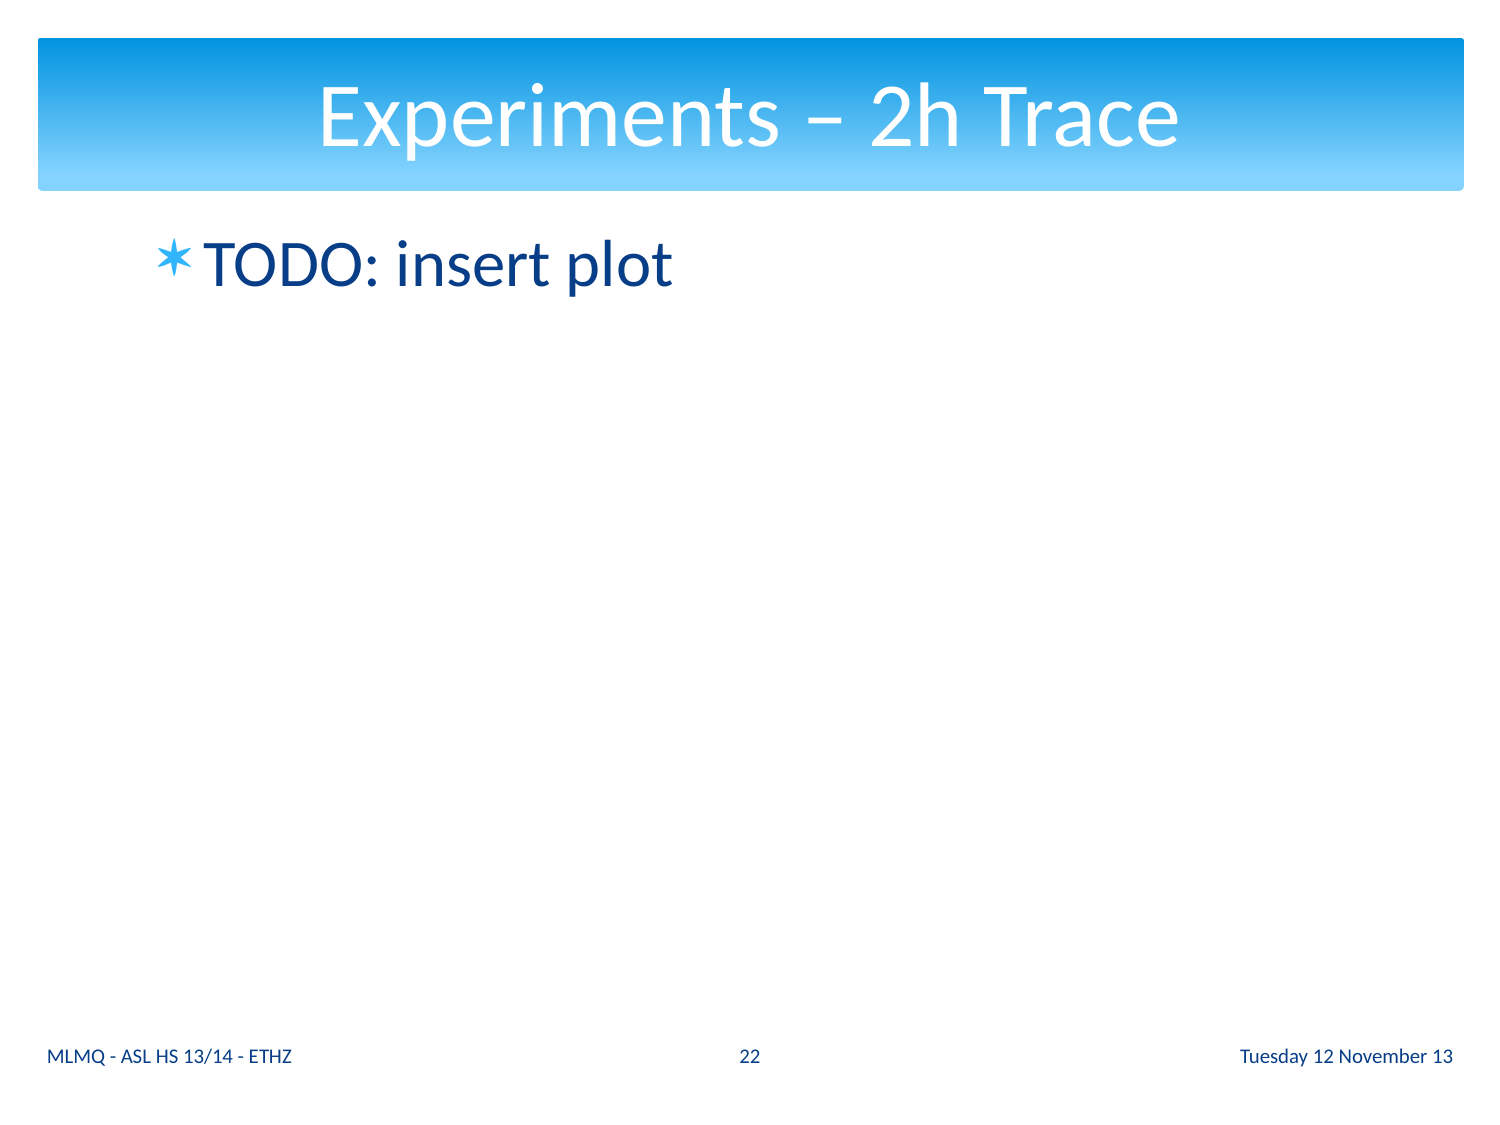

# Experiments – 2h Trace
TODO: insert plot
22
MLMQ - ASL HS 13/14 - ETHZ
Tuesday 12 November 13